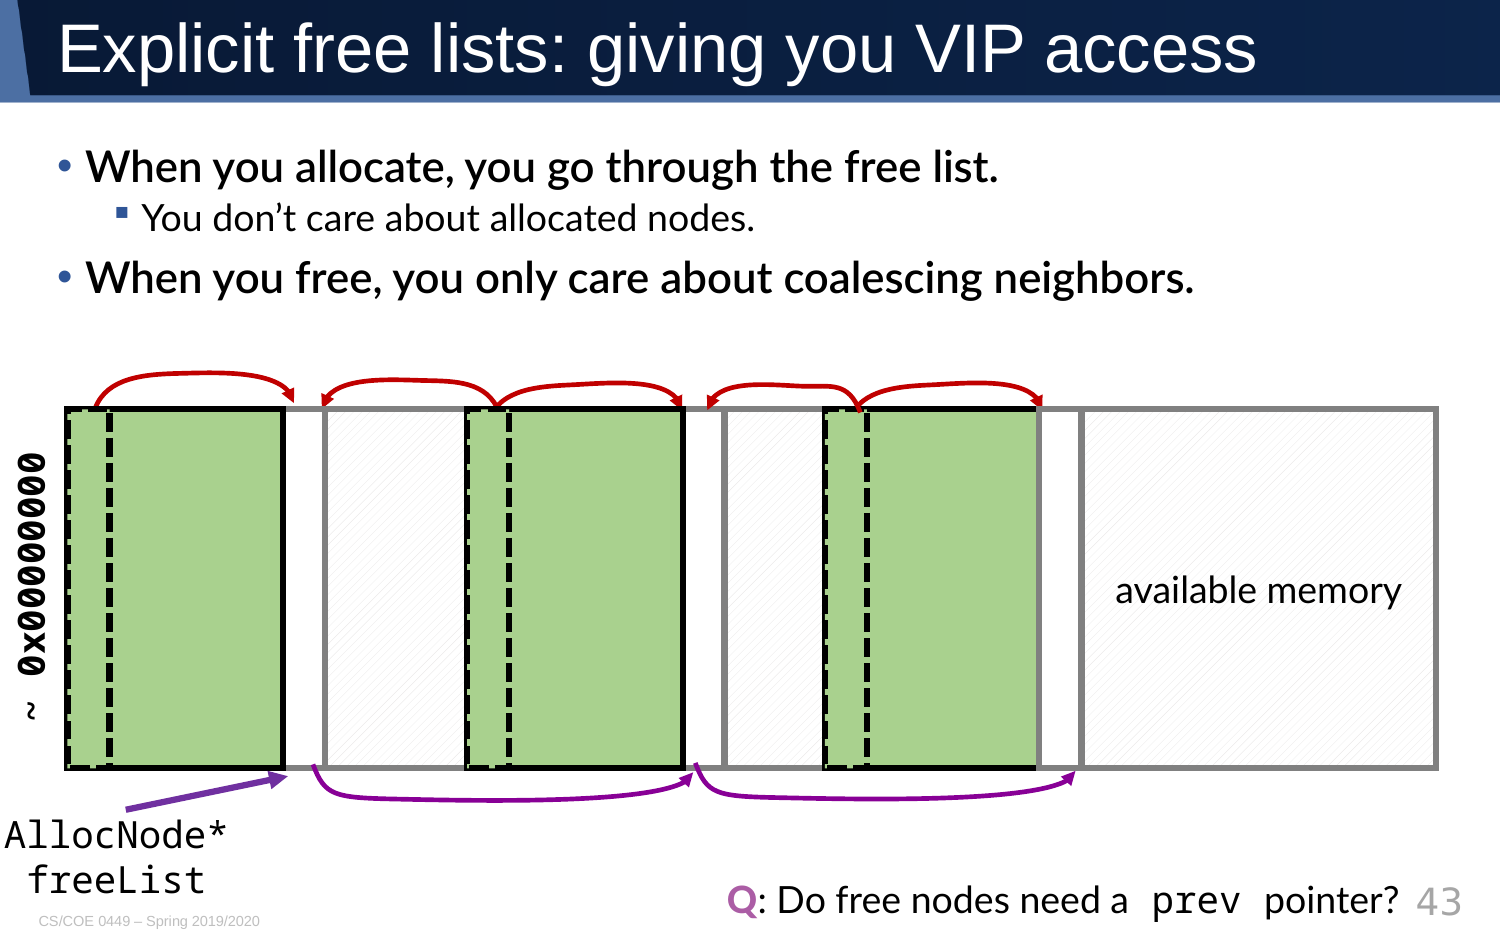

# Explicit free lists: giving you VIP access
When you allocate, you go through the free list.
You don’t care about allocated nodes.
When you free, you only care about coalescing neighbors.

available memory
~ 0x00000000

AllocNode*
freeList
Q: Do free nodes need a prev pointer?
43
CS/COE 0449 – Spring 2019/2020